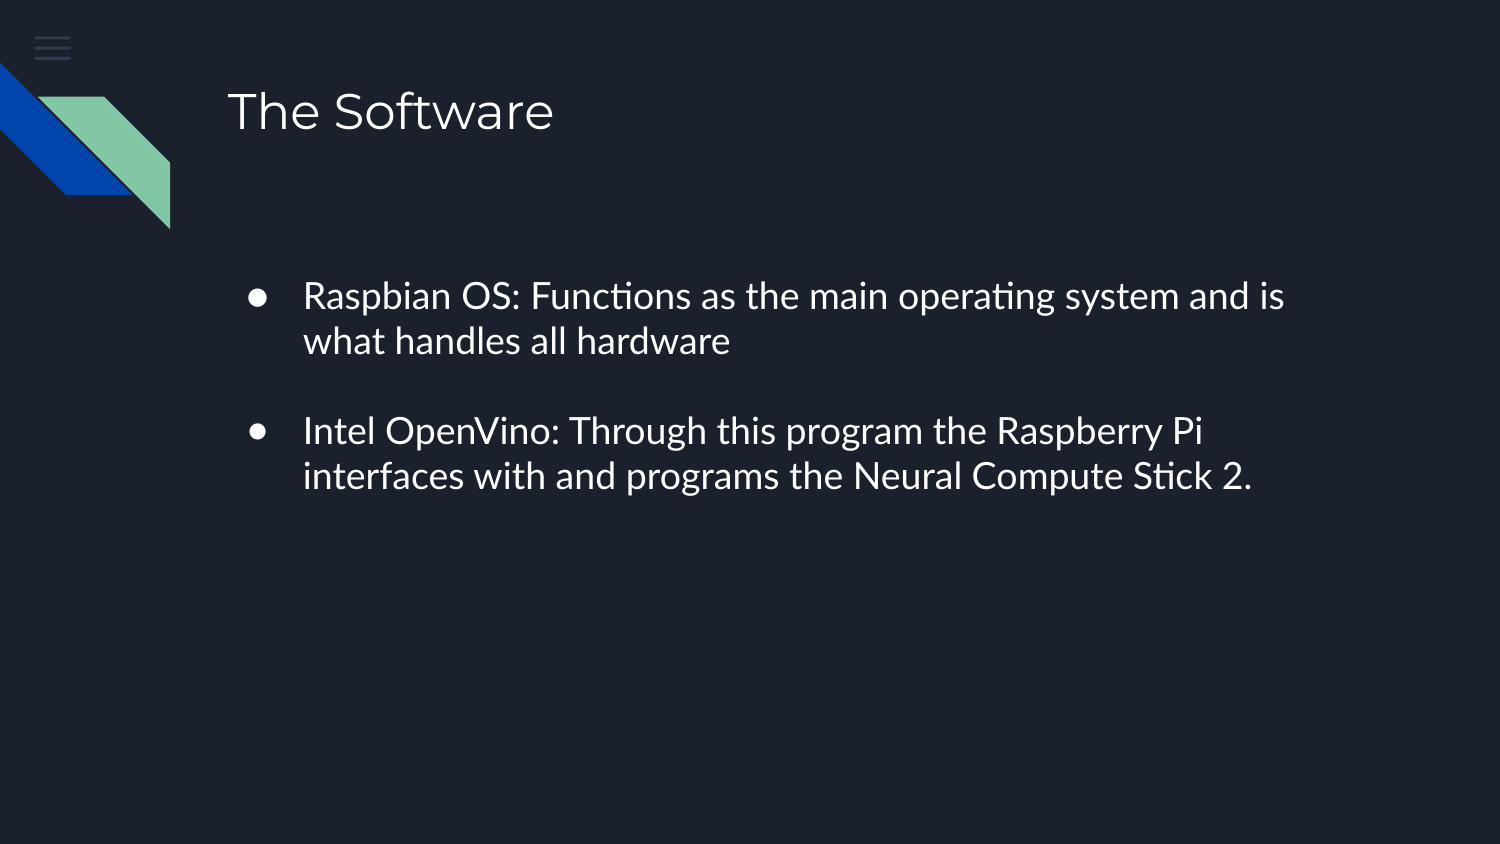

# The Software
Raspbian OS: Functions as the main operating system and is what handles all hardware

Intel OpenVino: Through this program the Raspberry Pi interfaces with and programs the Neural Compute Stick 2.